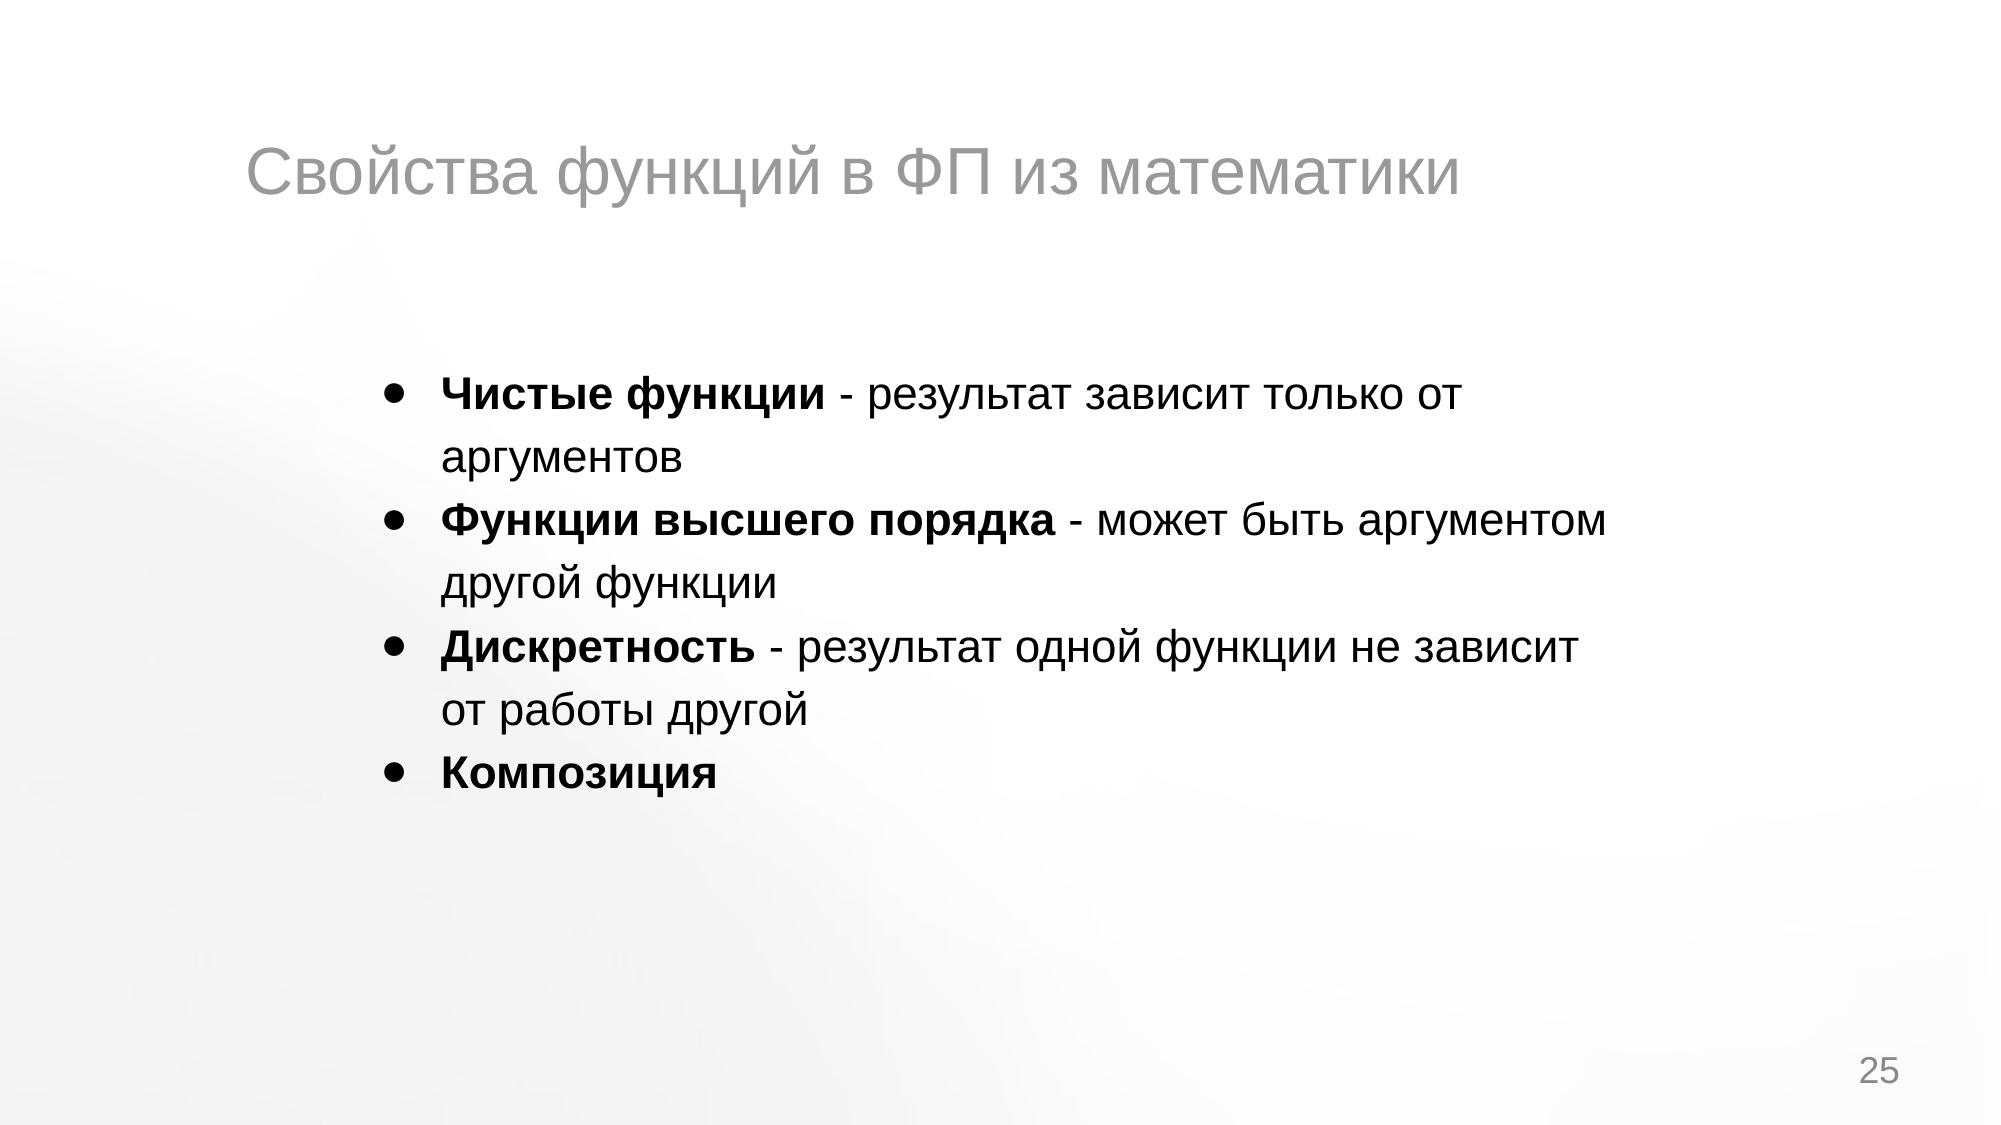

Свойства функций в ФП из математики
Чистые функции - результат зависит только от аргументов
Функции высшего порядка - может быть аргументом другой функции
Дискретность - результат одной функции не зависит от работы другой
Композиция
25